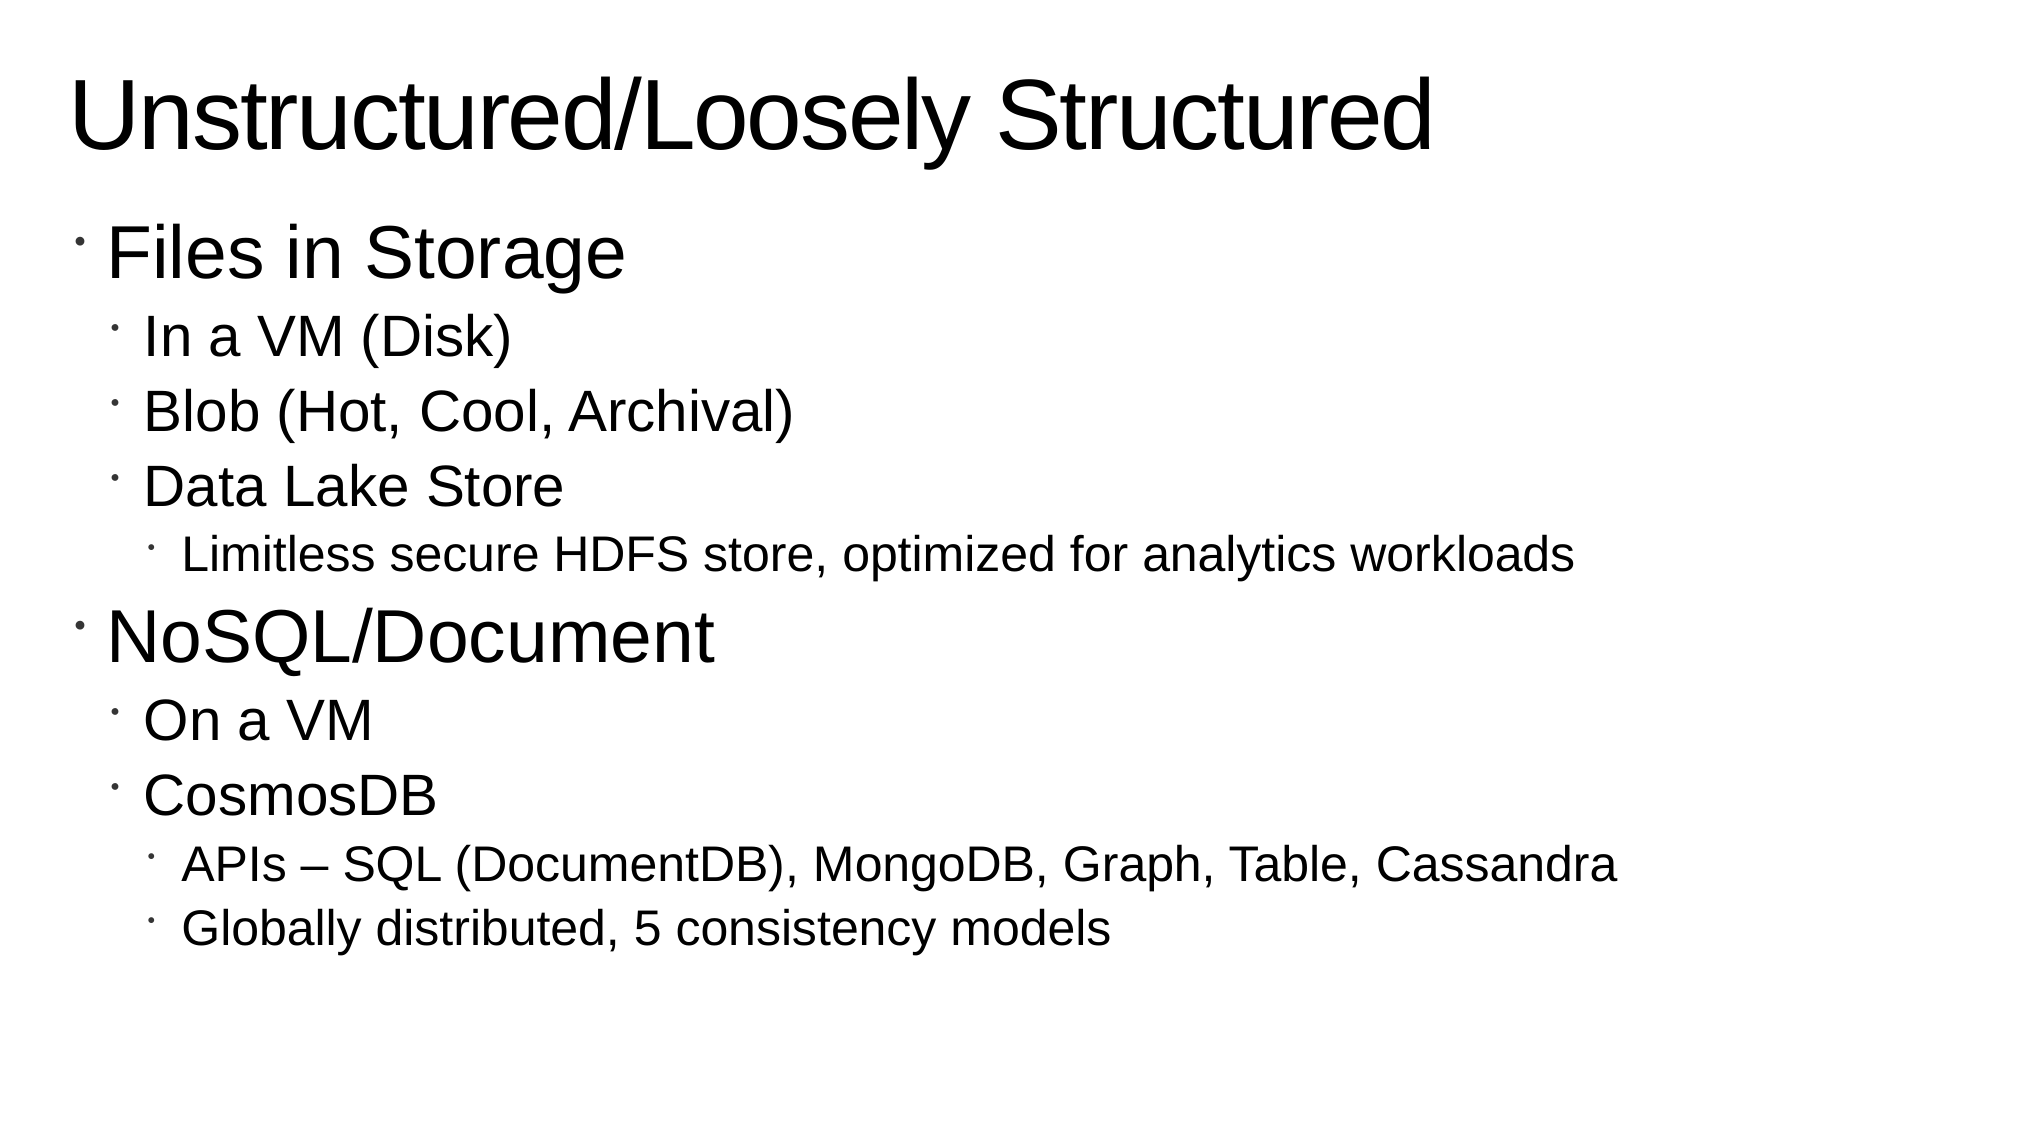

# Unstructured/Loosely Structured
Files in Storage
In a VM (Disk)
Blob (Hot, Cool, Archival)
Data Lake Store
Limitless secure HDFS store, optimized for analytics workloads
NoSQL/Document
On a VM
CosmosDB
APIs – SQL (DocumentDB), MongoDB, Graph, Table, Cassandra
Globally distributed, 5 consistency models